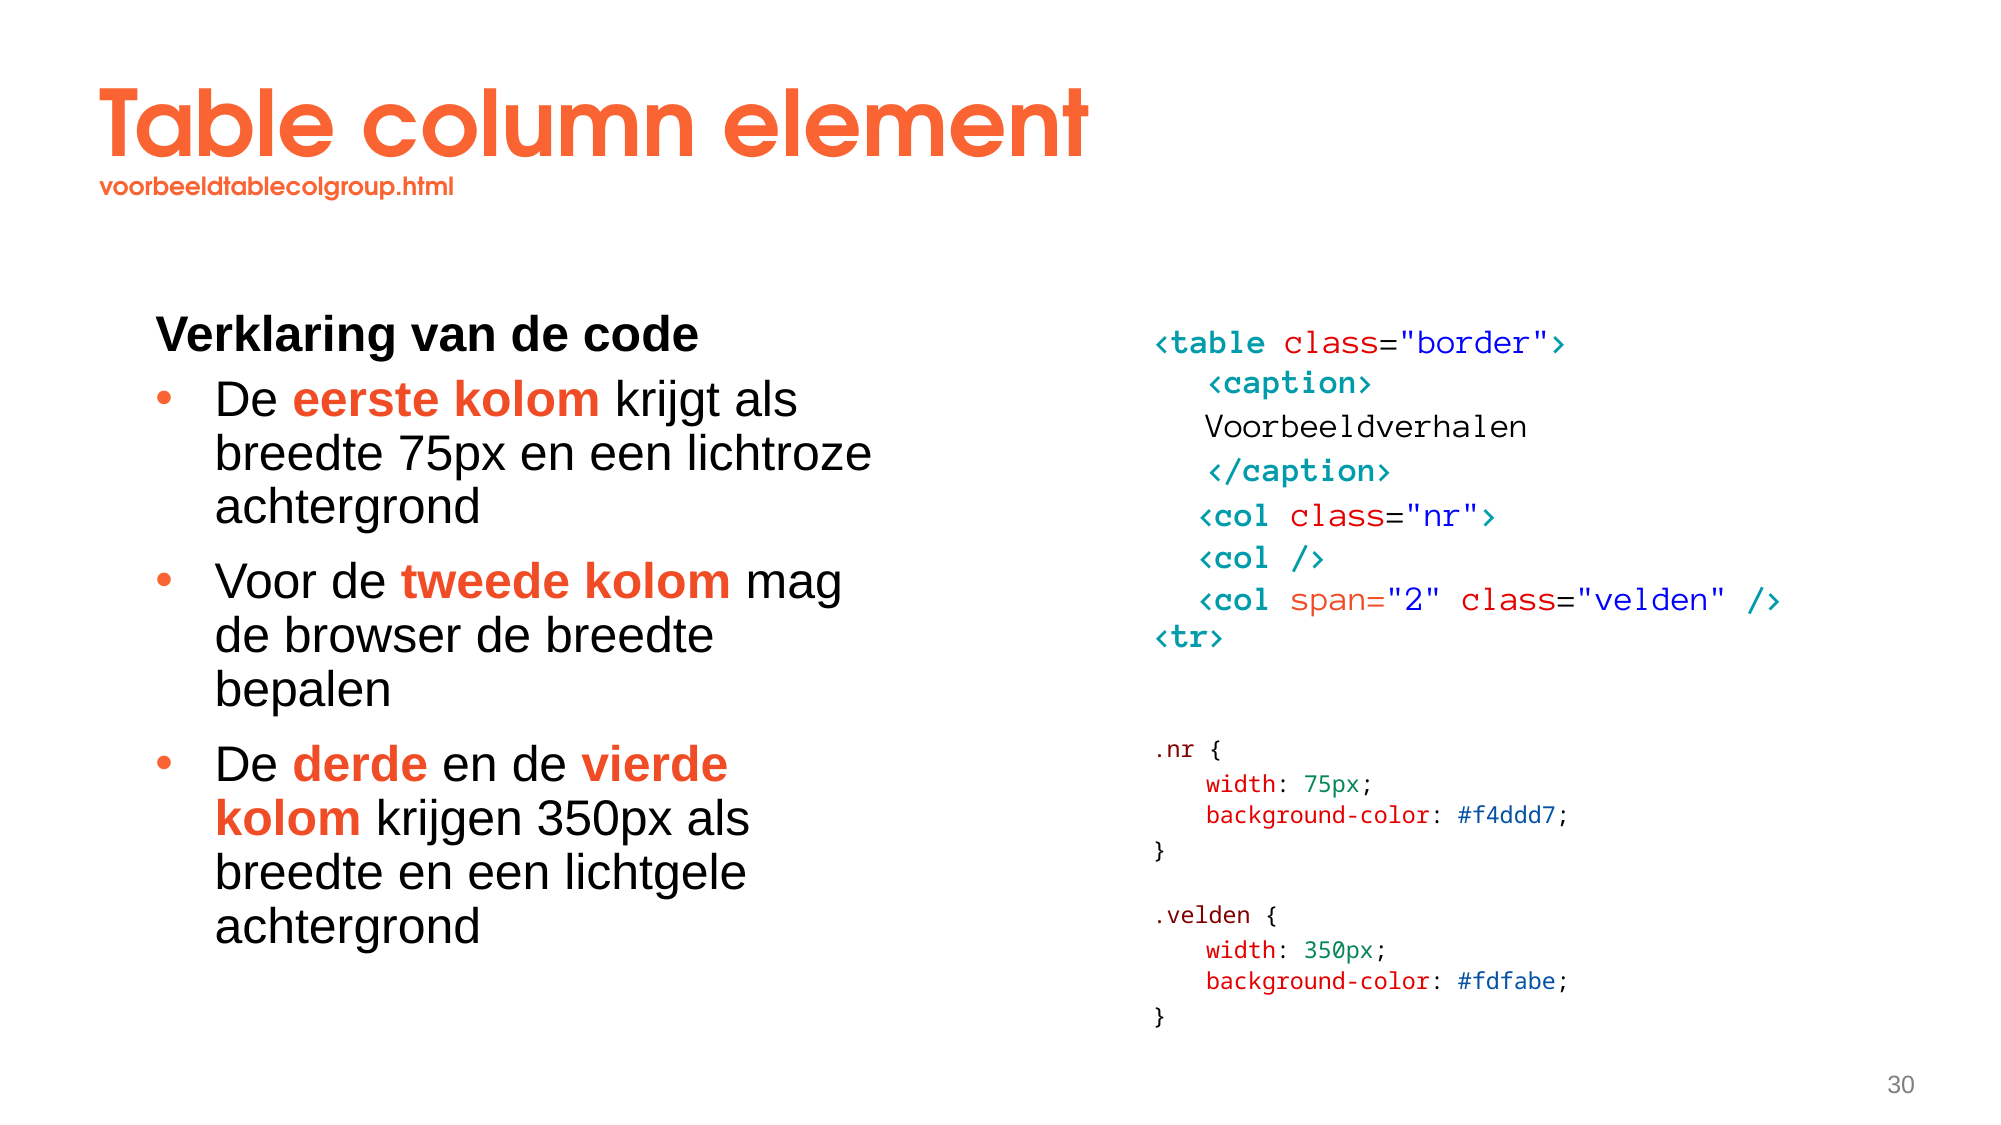

# Table column element voorbeeldtablecolgroup.html
Verklaring van de code
De eerste kolom krijgt als breedte 75px en een lichtroze achtergrond
Voor de tweede kolom mag de browser de breedte bepalen
De derde en de vierde kolom krijgen 350px als breedte en een lichtgele achtergrond

<table class="border">
<caption>
Voorbeeldverhalen
</caption>
<col class="nr">
<col />
<col span="2" class="velden" />
<tr>

.nr {
width: 75px;
background-color: #f4ddd7;
}
.velden {
width: 350px;
background-color: #fdfabe;
}

30